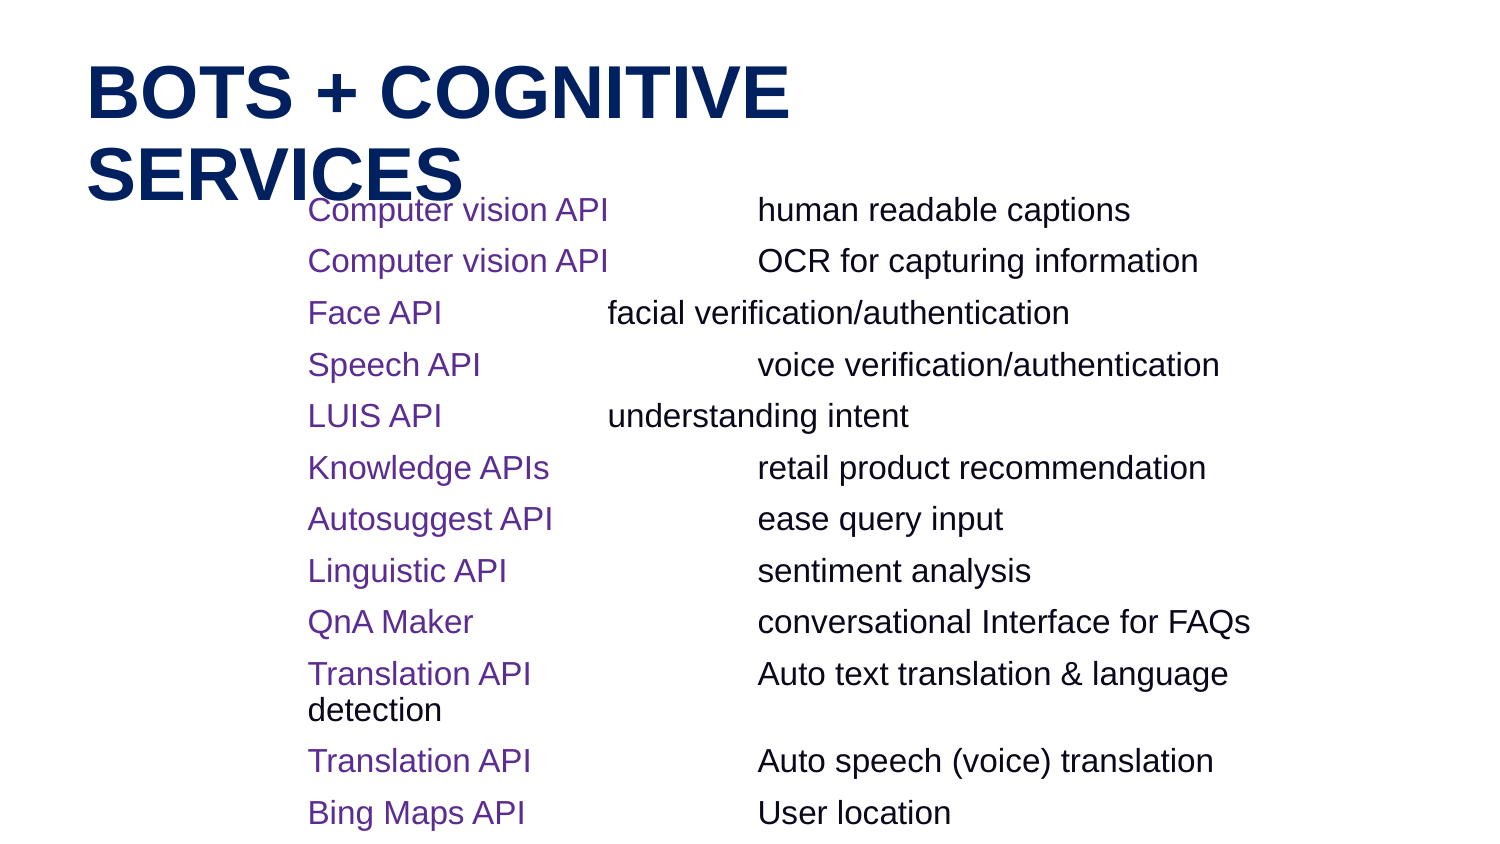

# BOTS + COGNITIVE SERVICES
Computer vision API 	human readable captions
Computer vision API 	OCR for capturing information
Face API 		facial verification/authentication
Speech API 		voice verification/authentication
LUIS API 		understanding intent
Knowledge APIs	 	retail product recommendation
Autosuggest API 		ease query input
Linguistic API 		sentiment analysis
QnA Maker		conversational Interface for FAQs
Translation API  		Auto text translation & language detection
Translation API  		Auto speech (voice) translation
Bing Maps API  		User location